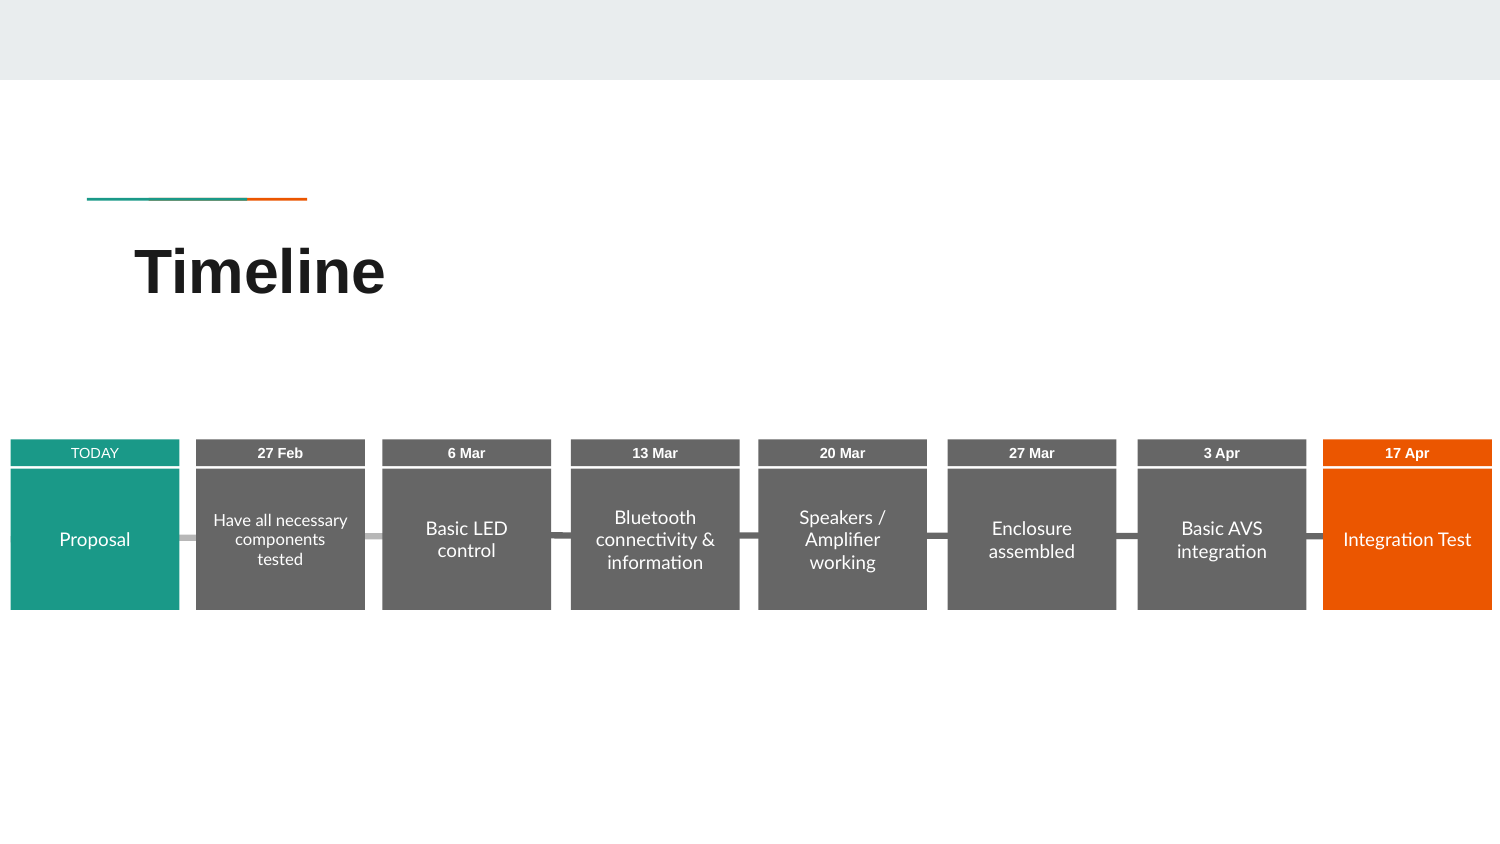

# Timeline
TODAY
Proposal
27 Feb
Have all necessary components tested
6 Mar
Basic LED control
13 Mar
Bluetooth connectivity & information
20 Mar
Speakers / Amplifier working
27 Mar
Enclosure assembled
3 Apr
Basic AVS integration
17 Apr
Integration Test